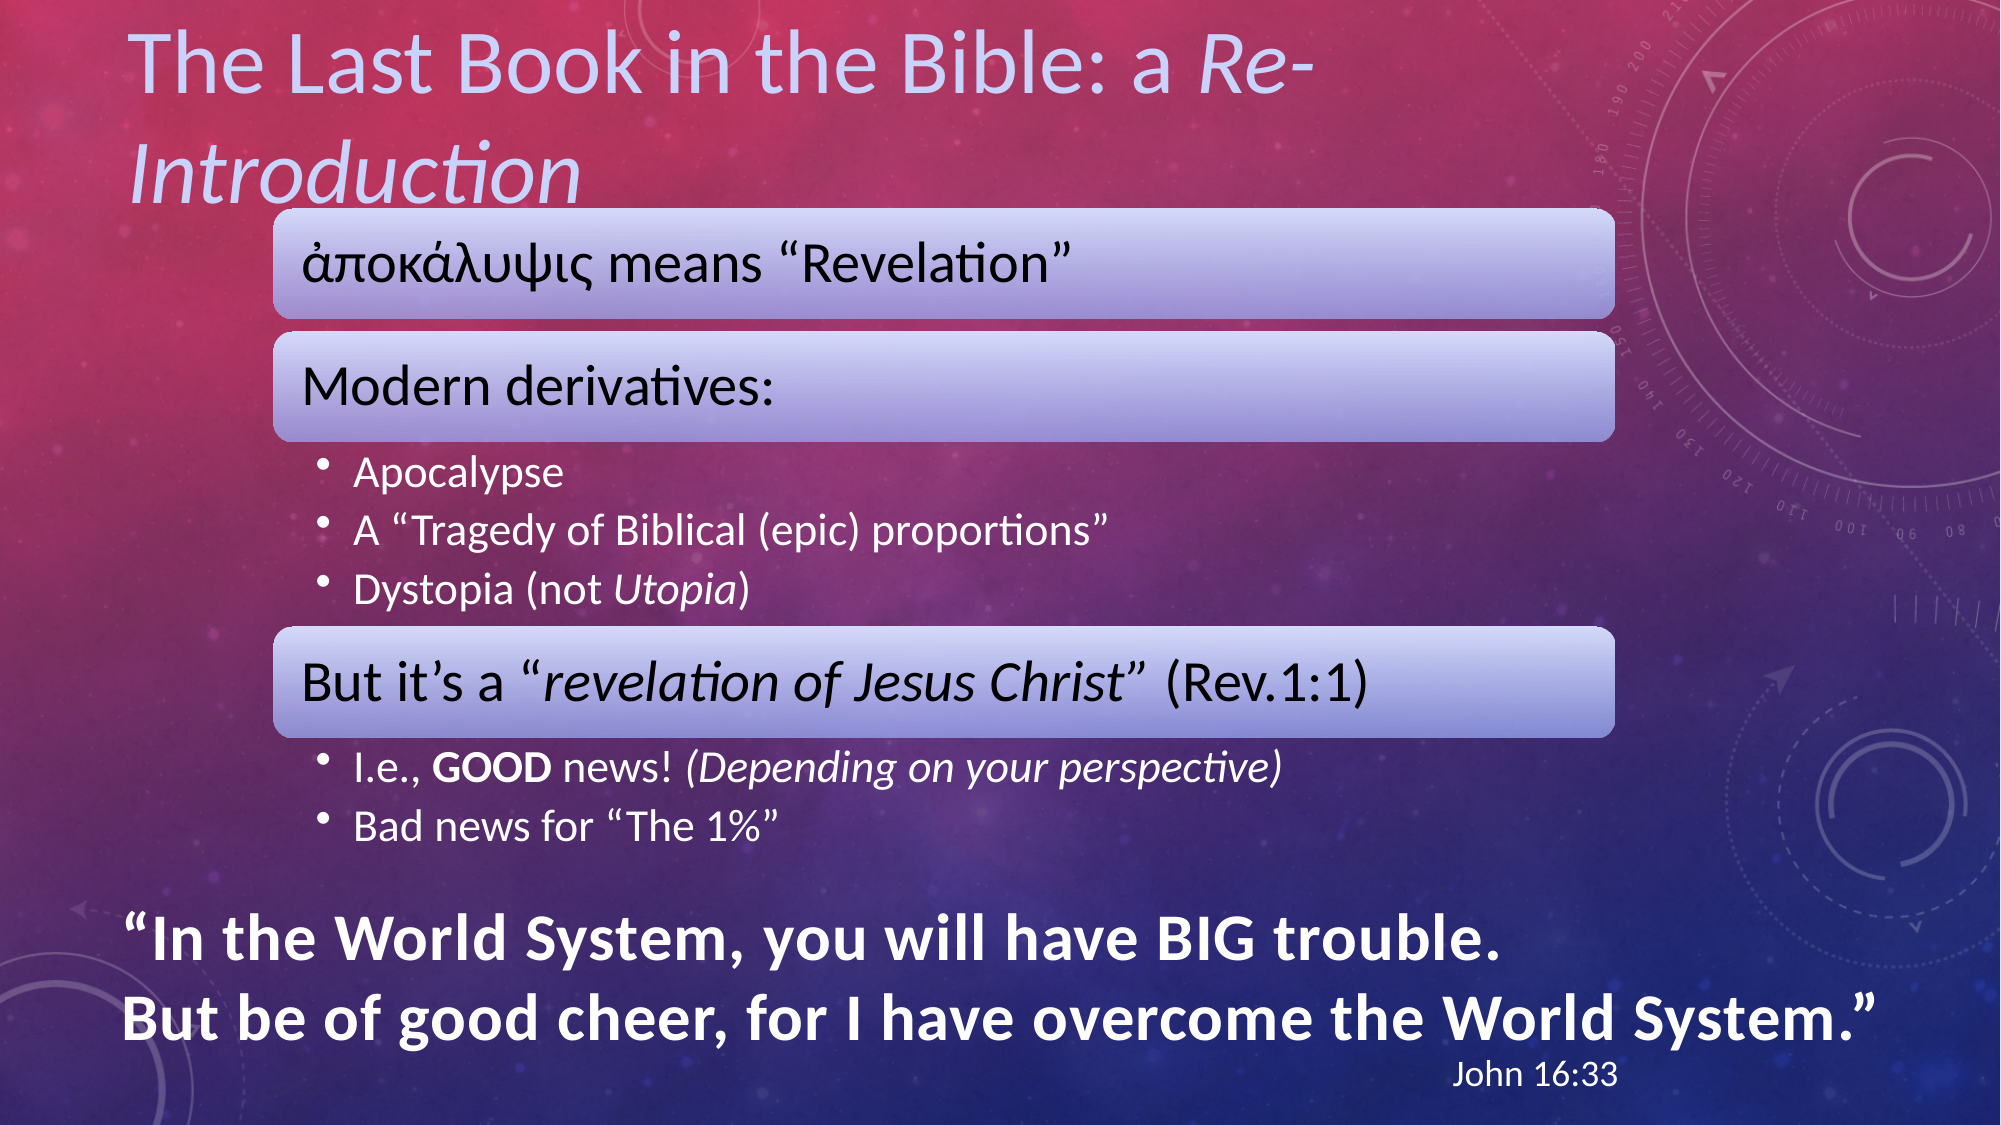

# The Last Book in the Bible: a Re-Introduction
ἀποκάλυψις means “Revelation”
Modern derivatives:
Apocalypse
A “Tragedy of Biblical (epic) proportions”
Dystopia (not Utopia)
But it’s a “revelation of Jesus Christ” (Rev.1:1)
I.e., GOOD news! (Depending on your perspective)
Bad news for “The 1%”
“In the World System, you will have BIG trouble.
But be of good cheer, for I have overcome the World System.”
John 16:33